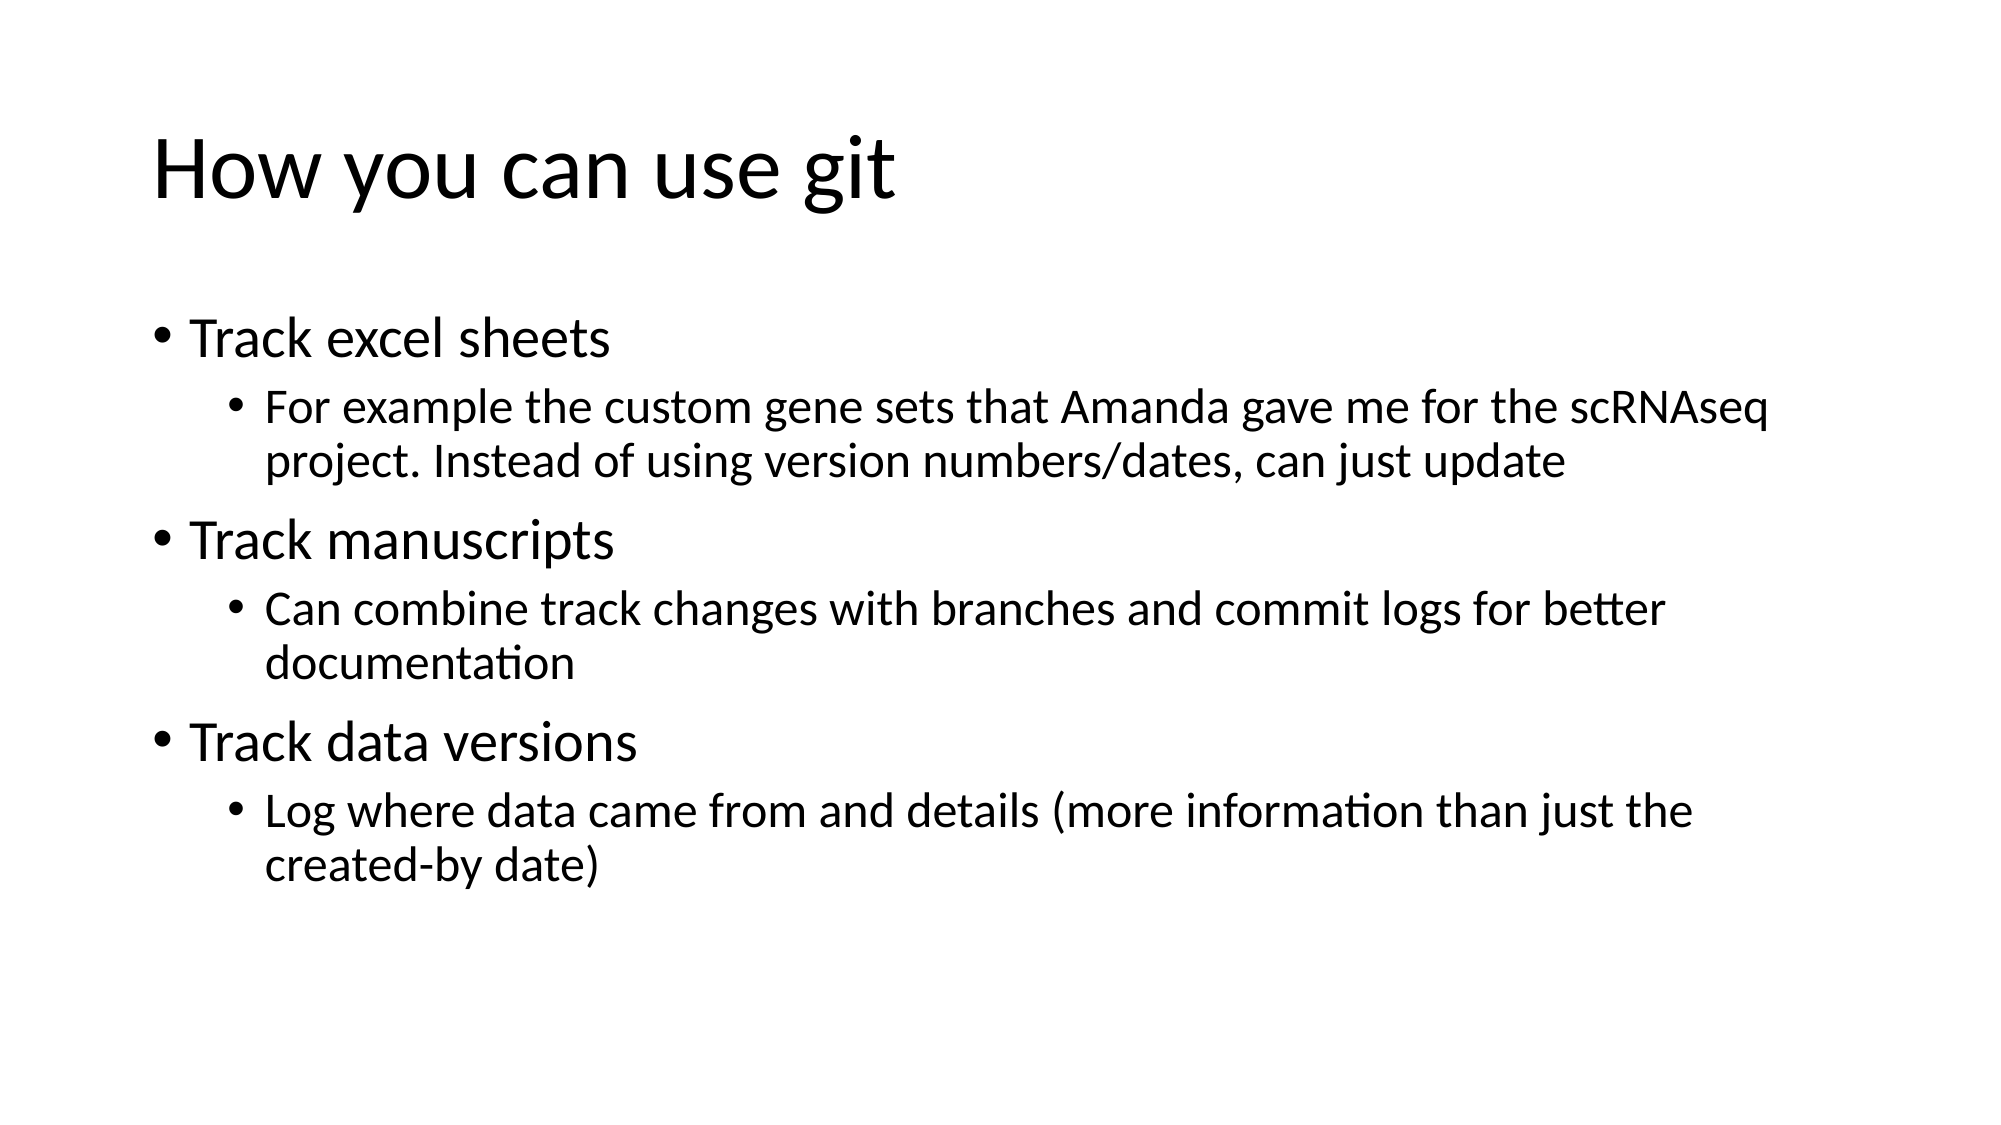

# How you can use git
Track excel sheets
For example the custom gene sets that Amanda gave me for the scRNAseq project. Instead of using version numbers/dates, can just update
Track manuscripts
Can combine track changes with branches and commit logs for better documentation
Track data versions
Log where data came from and details (more information than just the created-by date)